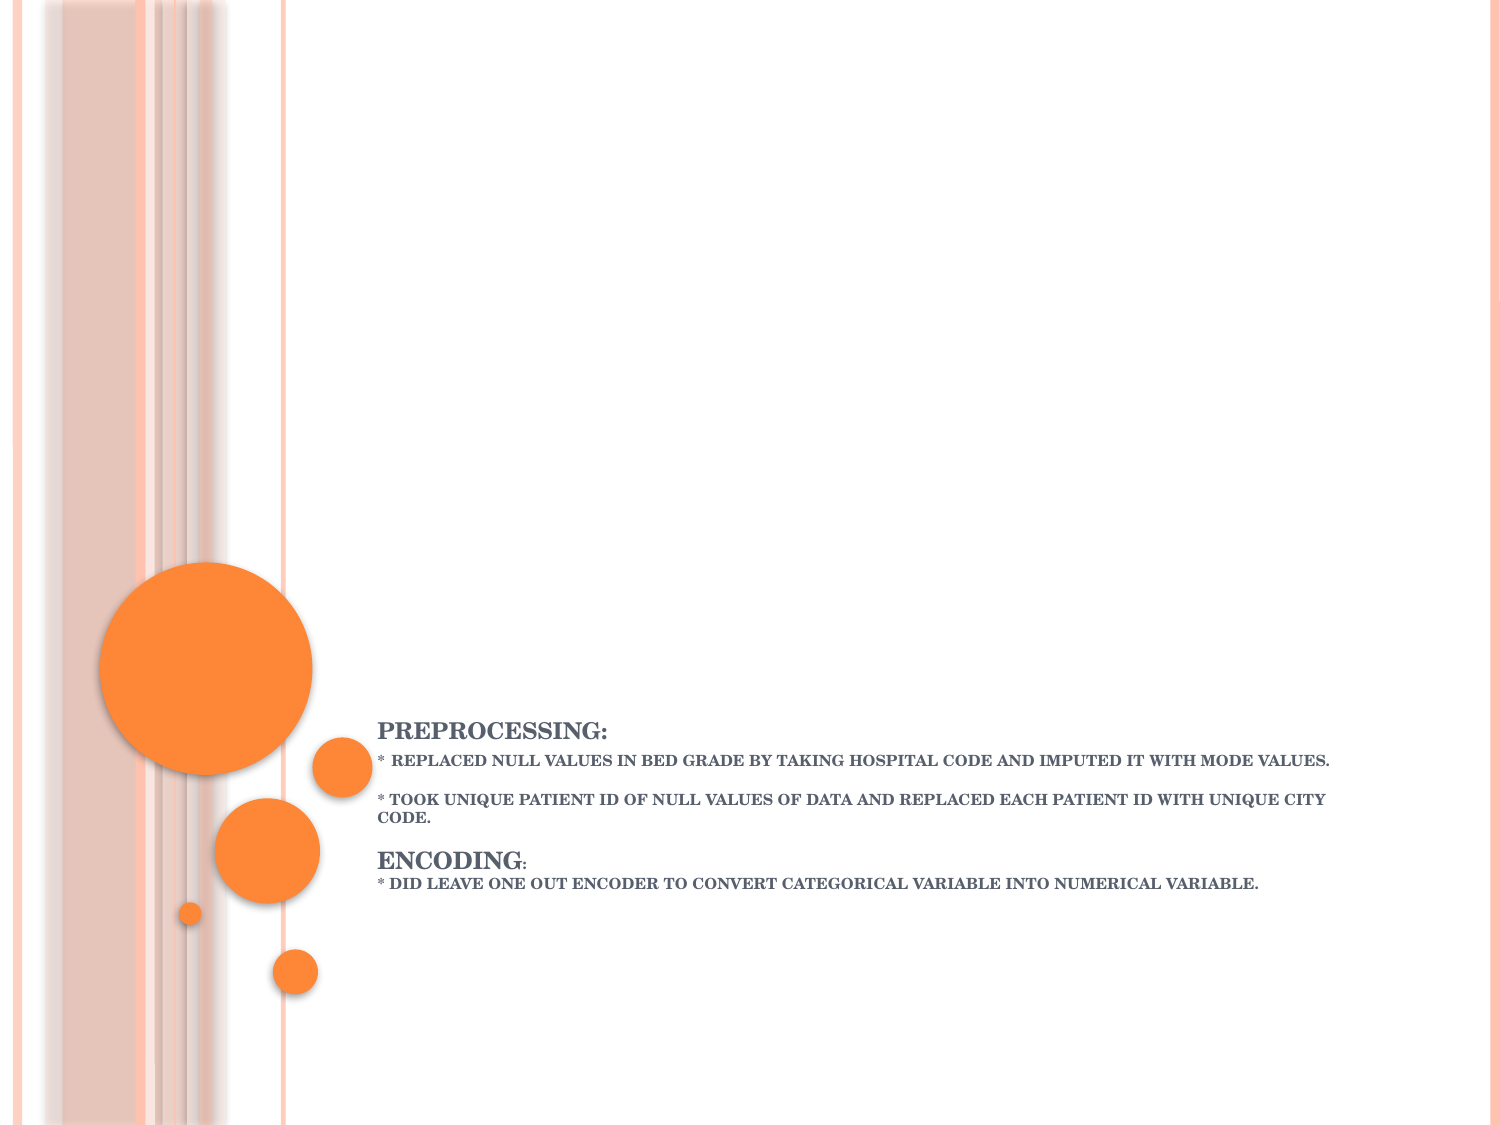

# Preprocessing: * Replaced null values in bed grade by taking hospital code and imputed it with mode values. * Took unique Patient id of null values of data and replaced each patient Id with unique city code. Encoding: * Did Leave one out encoder to convert categorical variable into numerical variable.